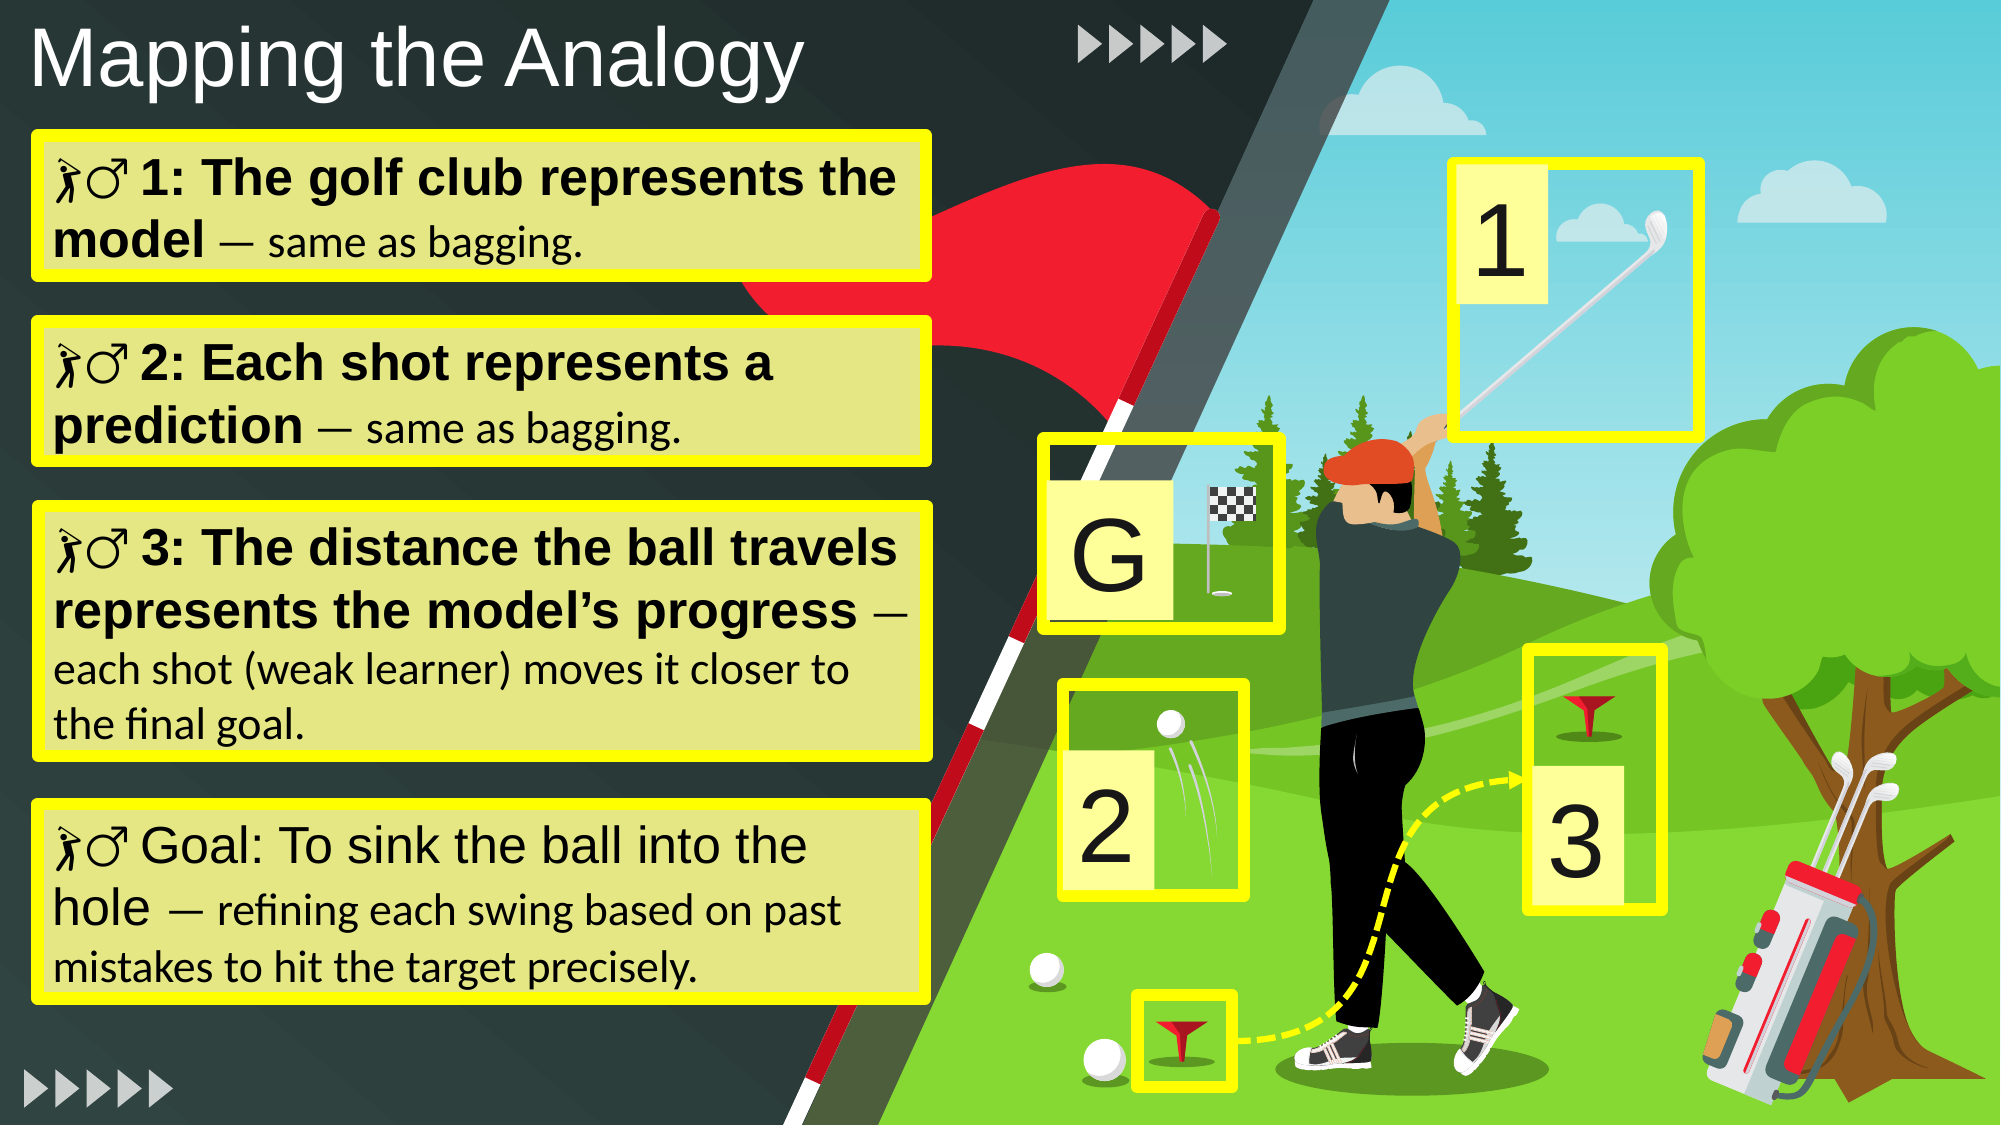

Mapping the Analogy

🏌️‍♂️ 1: The golf club represents the model — same as bagging.

1

🏌️‍♂️ 2: Each shot represents a prediction — same as bagging.

G

🏌️‍♂️ 3: The distance the ball travels represents the model’s progress — each shot (weak learner) moves it closer to the final goal.

2

3
🏌️‍♂️ Goal: To sink the ball into the hole — refining each swing based on past mistakes to hit the target precisely.